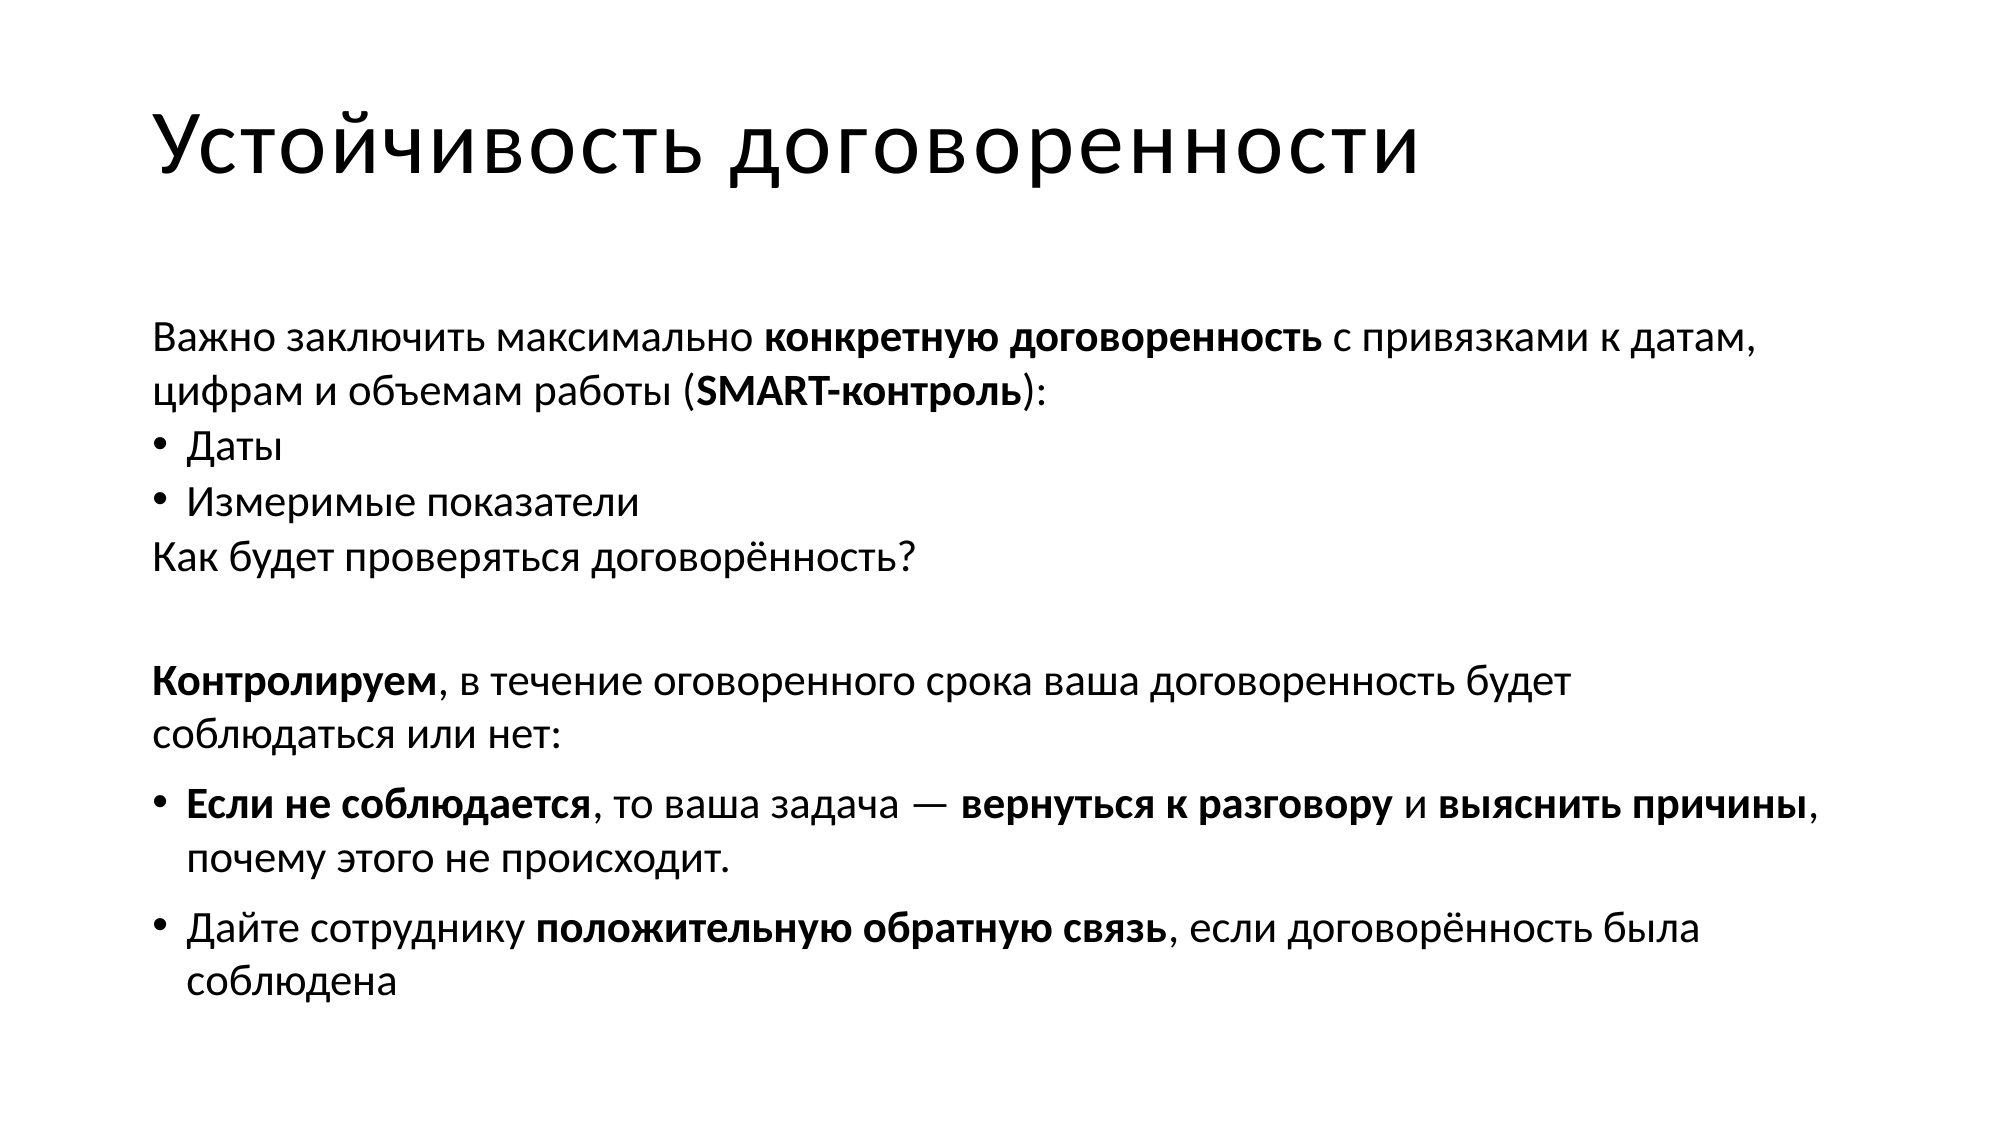

# Устойчивость договоренности
Важно заключить максимально конкретную договоренность с привязками к датам, цифрам и объемам работы (SMART-контроль):
Даты
Измеримые показатели
Как будет проверяться договорённость?

Контролируем, в течение оговоренного срока ваша договоренность будет соблюдаться или нет:
Если не соблюдается, то ваша задача — вернуться к разговору и выяснить причины, почему этого не происходит.
Дайте сотруднику положительную обратную связь, если договорённость была соблюдена